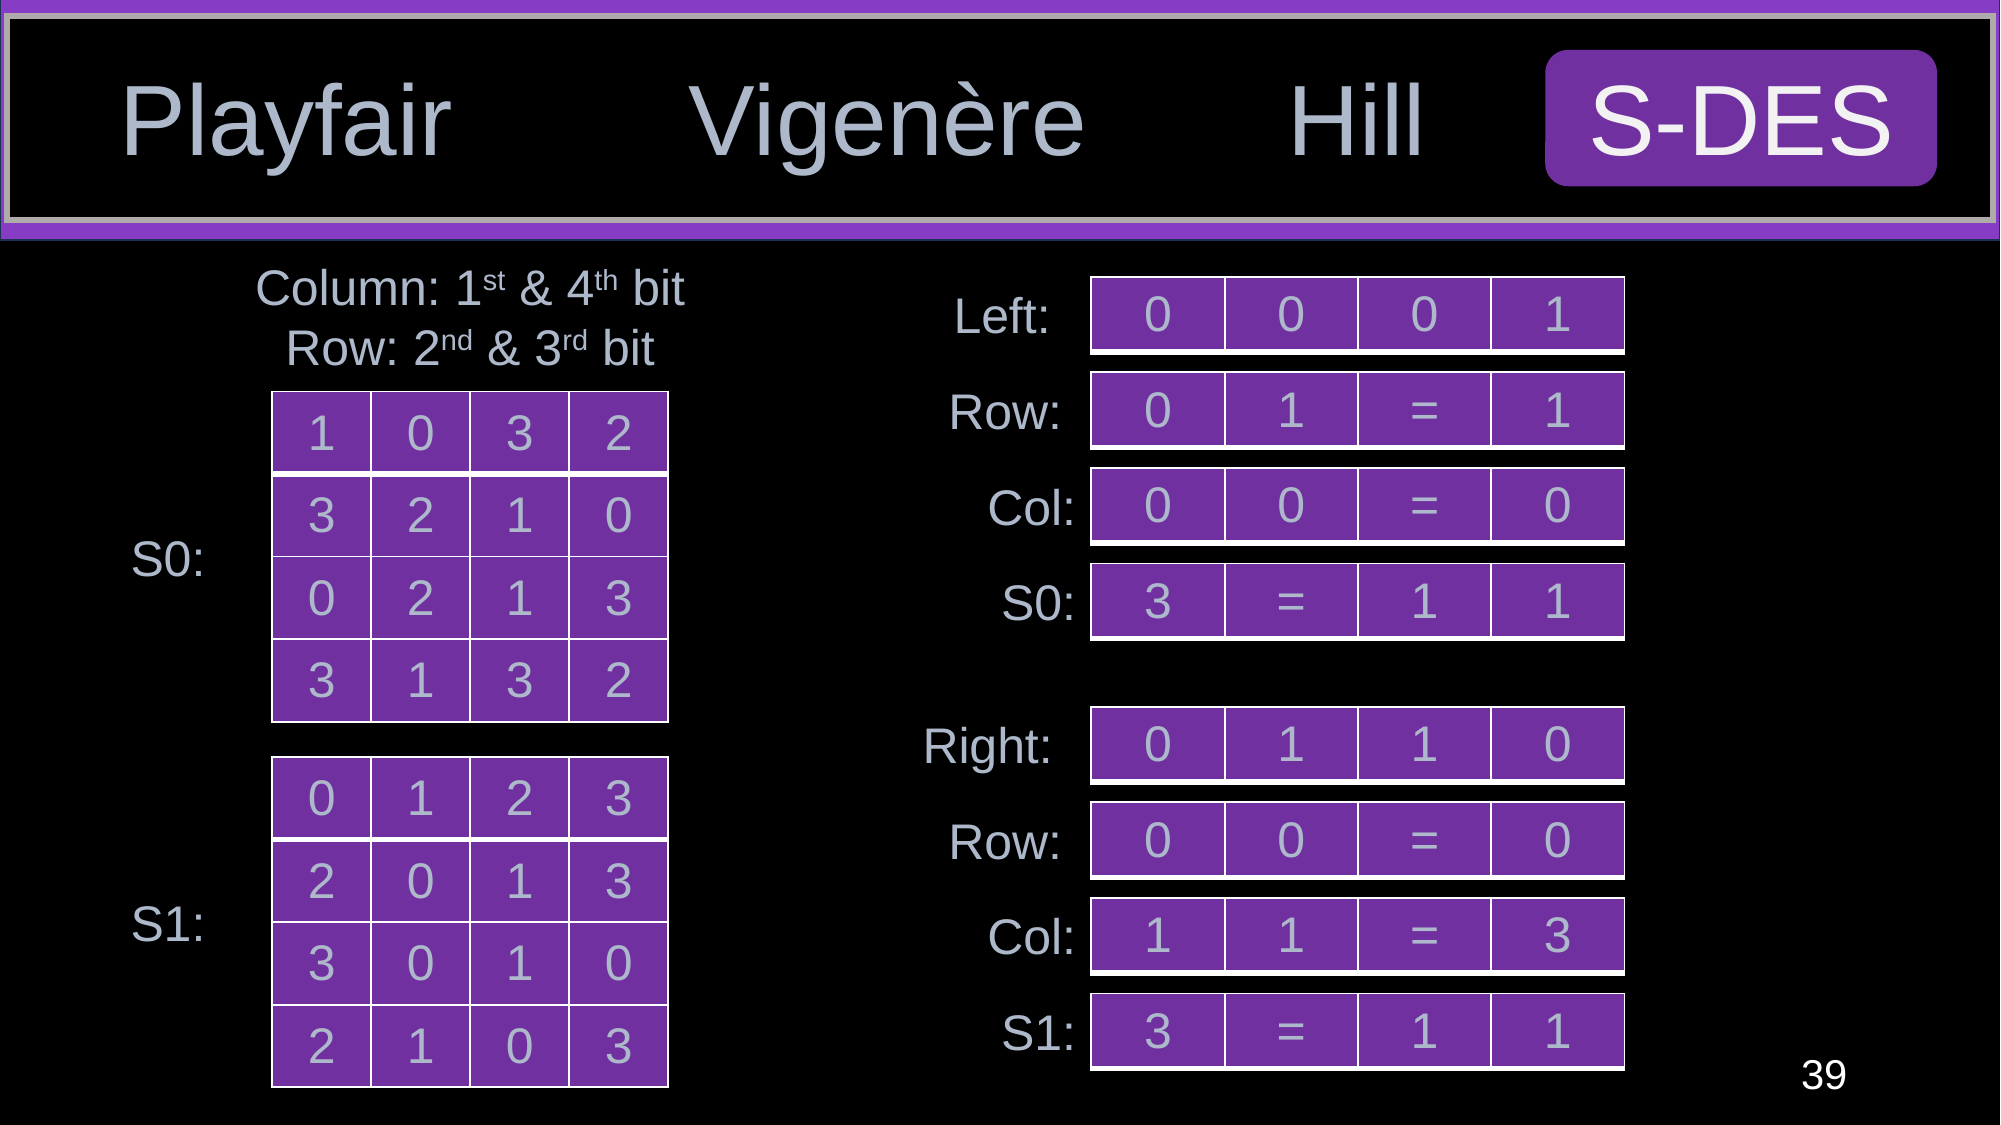

Playfair
Vigenère
Hill
S-DES

Column: 1st & 4th bit
Row: 2nd & 3rd bit
Left:
| 0 | 0 | 0 | 1 |
| --- | --- | --- | --- |
Row:
| 0 | 1 | = | 1 |
| --- | --- | --- | --- |
| 1 | 0 | 3 | 2 |
| --- | --- | --- | --- |
| 3 | 2 | 1 | 0 |
| 0 | 2 | 1 | 3 |
| 3 | 1 | 3 | 2 |
Col:
| 0 | 0 | = | 0 |
| --- | --- | --- | --- |
S0:
S0:
| 3 | = | 1 | 1 |
| --- | --- | --- | --- |
Right:
| 0 | 1 | 1 | 0 |
| --- | --- | --- | --- |
| 0 | 1 | 2 | 3 |
| --- | --- | --- | --- |
| 2 | 0 | 1 | 3 |
| 3 | 0 | 1 | 0 |
| 2 | 1 | 0 | 3 |
Row:
| 0 | 0 | = | 0 |
| --- | --- | --- | --- |
S1:
Col:
| 1 | 1 | = | 3 |
| --- | --- | --- | --- |
S1:
| 3 | = | 1 | 1 |
| --- | --- | --- | --- |
39